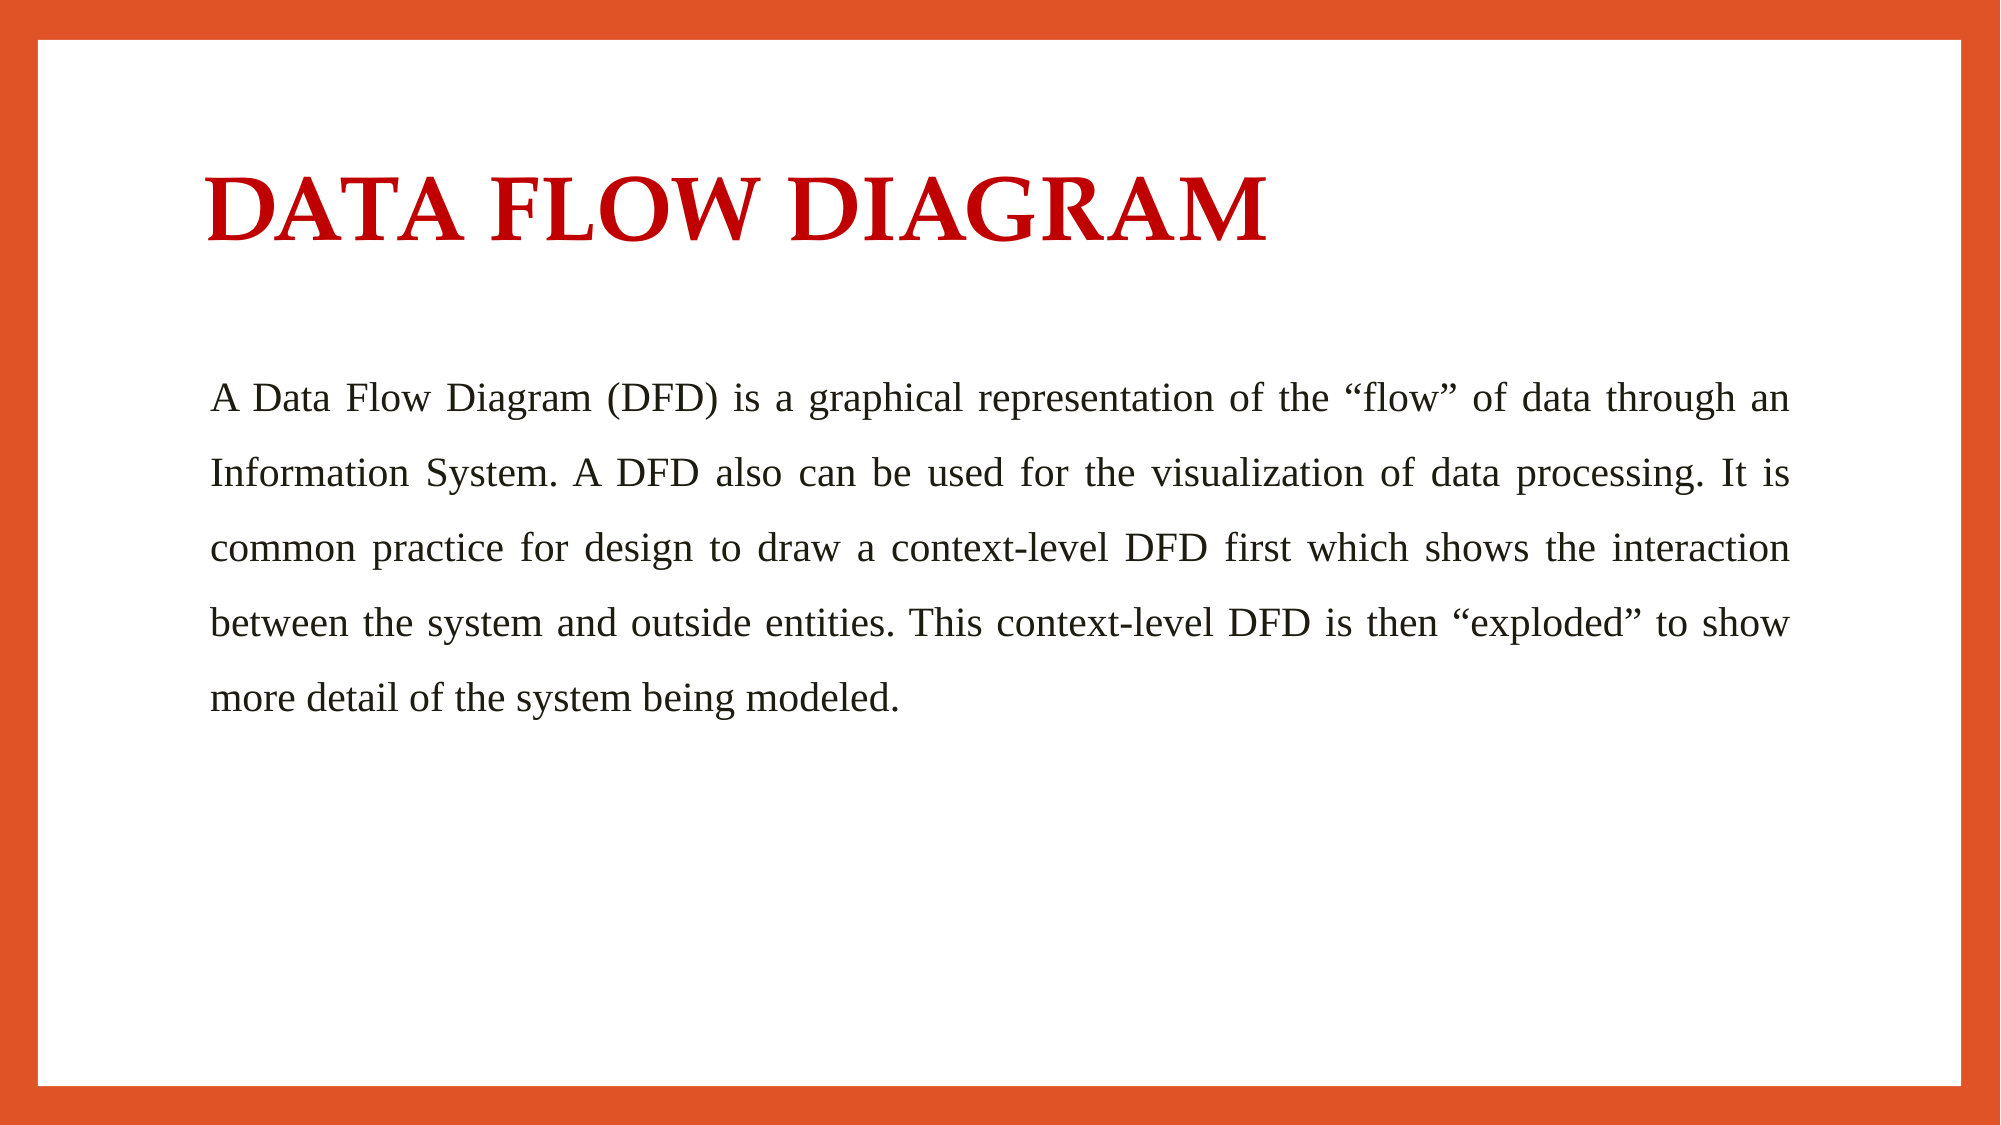

# DATA FLOW DIAGRAM
A Data Flow Diagram (DFD) is a graphical representation of the “flow” of data through an Information System. A DFD also can be used for the visualization of data processing. It is common practice for design to draw a context-level DFD first which shows the interaction between the system and outside entities. This context-level DFD is then “exploded” to show more detail of the system being modeled.